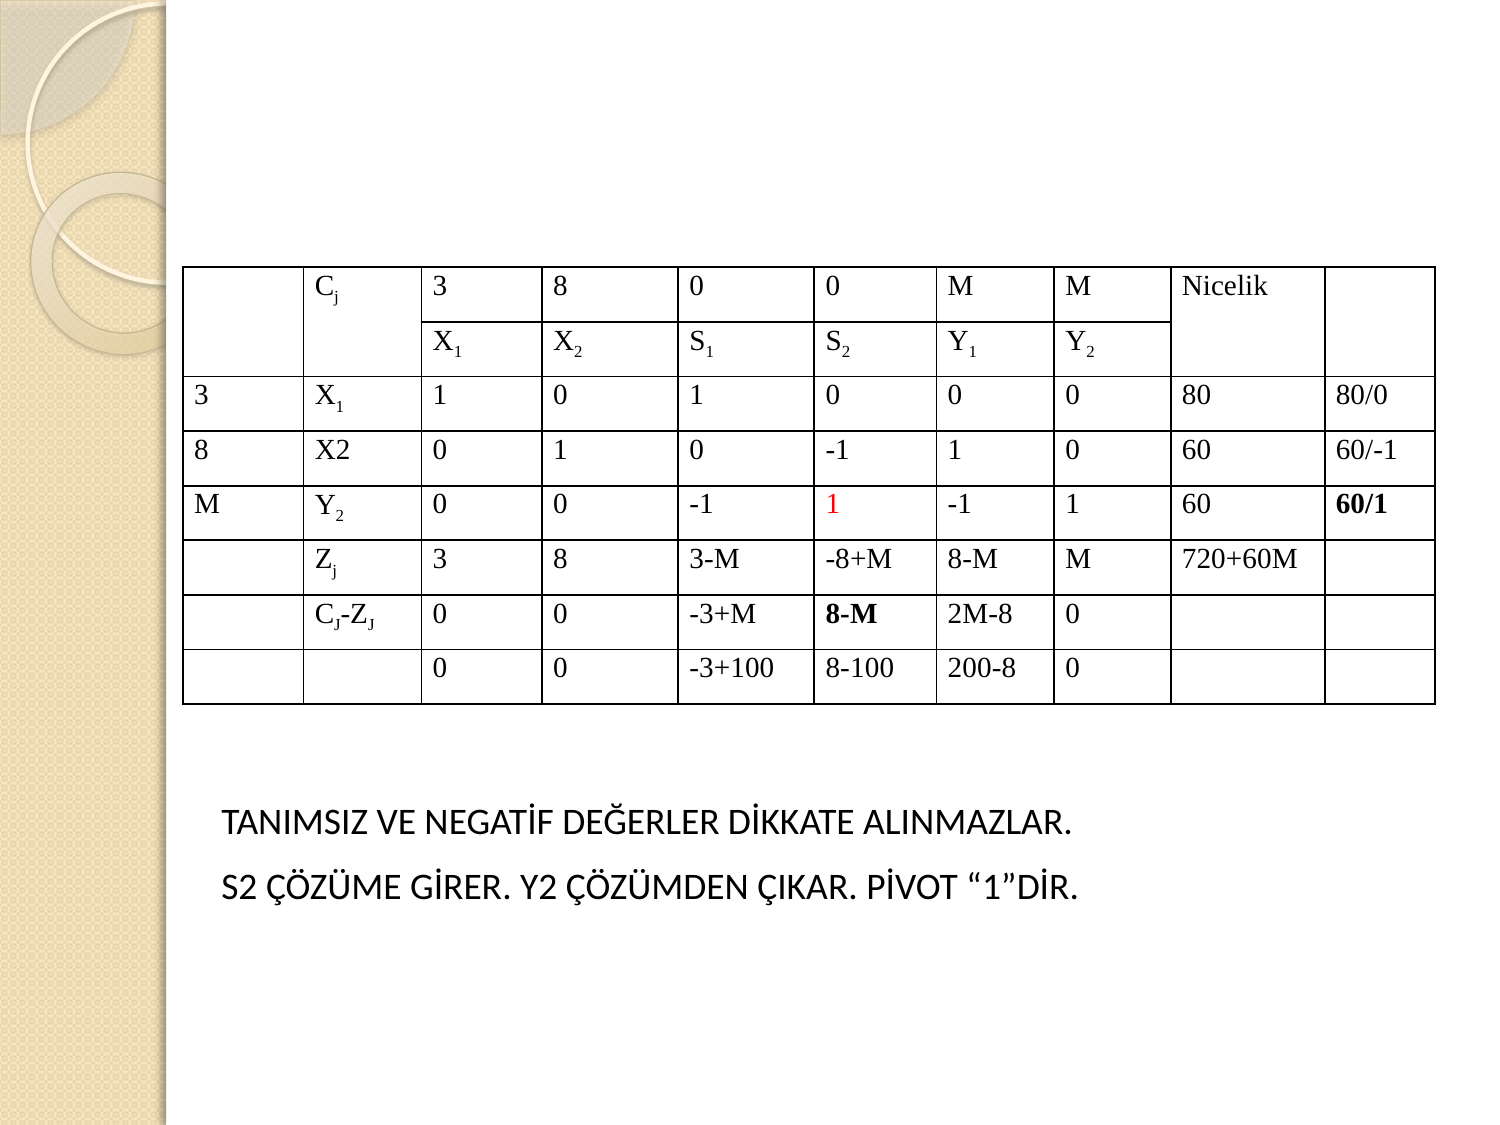

|  | Cj | 3 | 8 | 0 | 0 | M | M | Nicelik |  |
| --- | --- | --- | --- | --- | --- | --- | --- | --- | --- |
|  |  | X1 | X2 | S1 | S2 | Y1 | Y2 |  |  |
| 3 | X1 | 1 | 0 | 1 | 0 | 0 | 0 | 80 | 80/0 |
| 8 | X2 | 0 | 1 | 0 | -1 | 1 | 0 | 60 | 60/-1 |
| M | Y2 | 0 | 0 | -1 | 1 | -1 | 1 | 60 | 60/1 |
|  | Zj | 3 | 8 | 3-M | -8+M | 8-M | M | 720+60M |  |
|  | CJ-ZJ | 0 | 0 | -3+M | 8-M | 2M-8 | 0 |  |  |
|  |  | 0 | 0 | -3+100 | 8-100 | 200-8 | 0 |  |  |
TANIMSIZ VE NEGATİF DEĞERLER DİKKATE ALINMAZLAR.
S2 ÇÖZÜME GİRER. Y2 ÇÖZÜMDEN ÇIKAR. PİVOT “1”DİR.